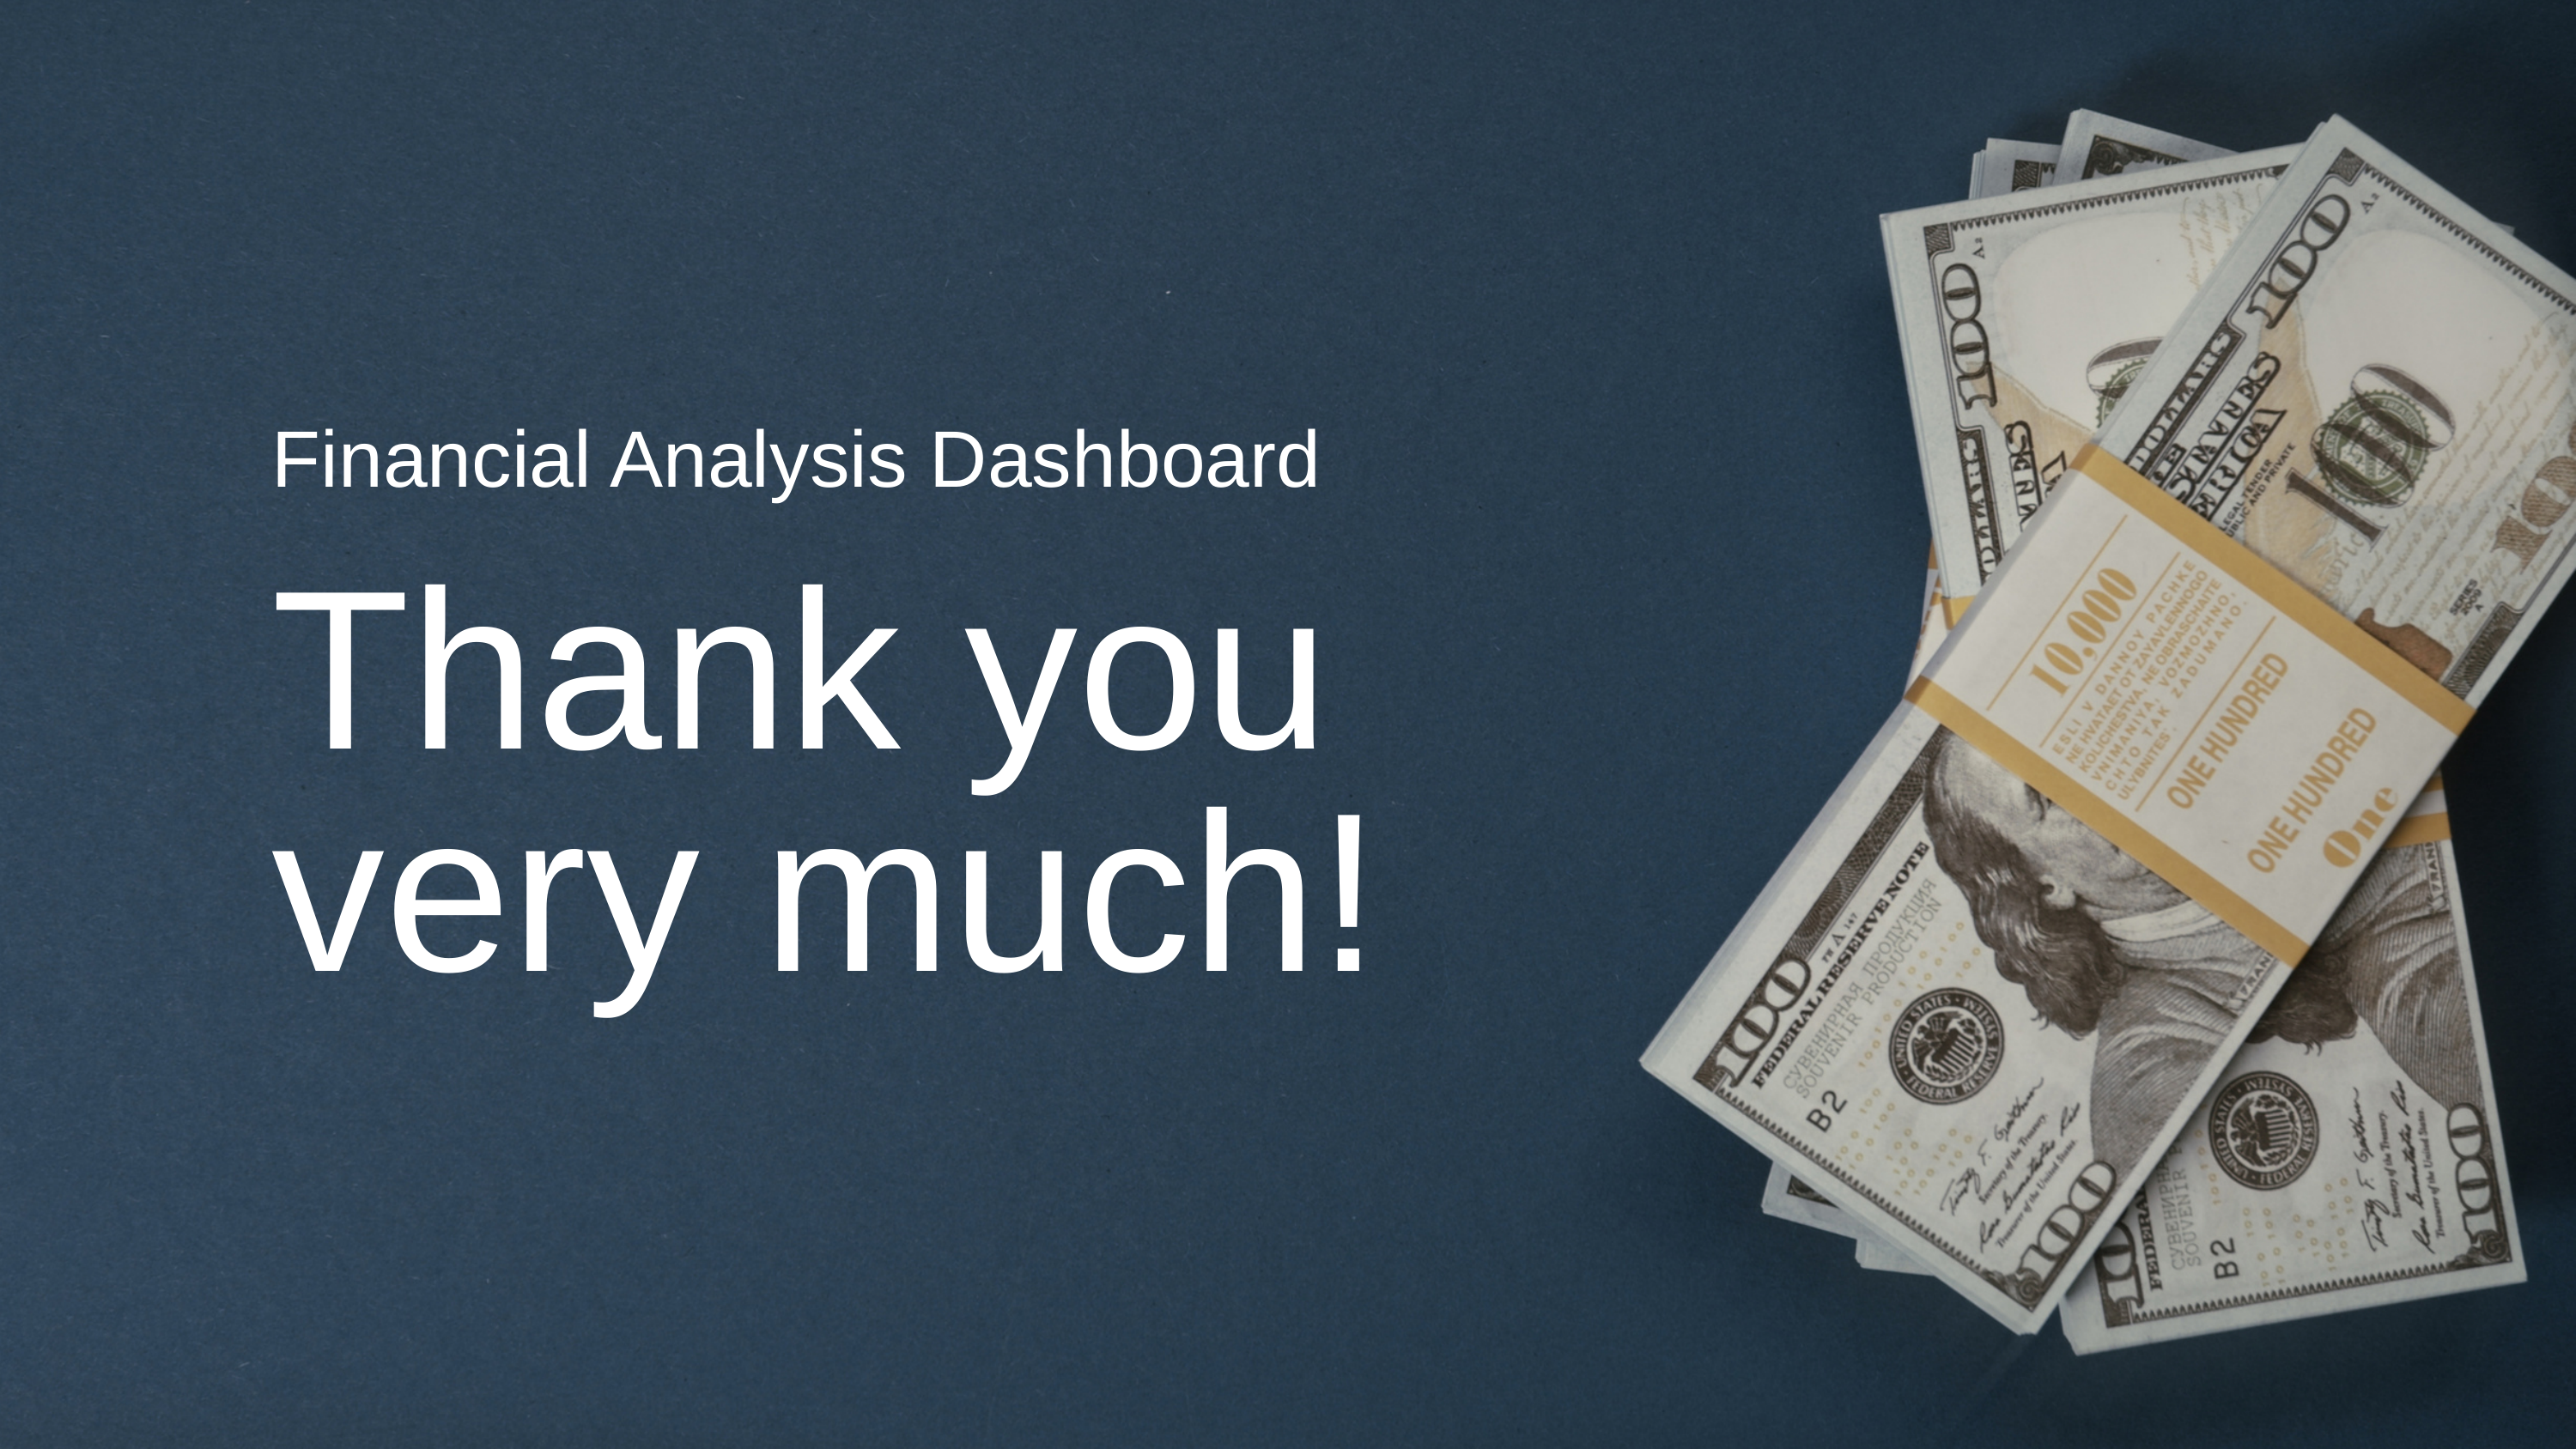

Financial Analysis Dashboard
Thank you very much!